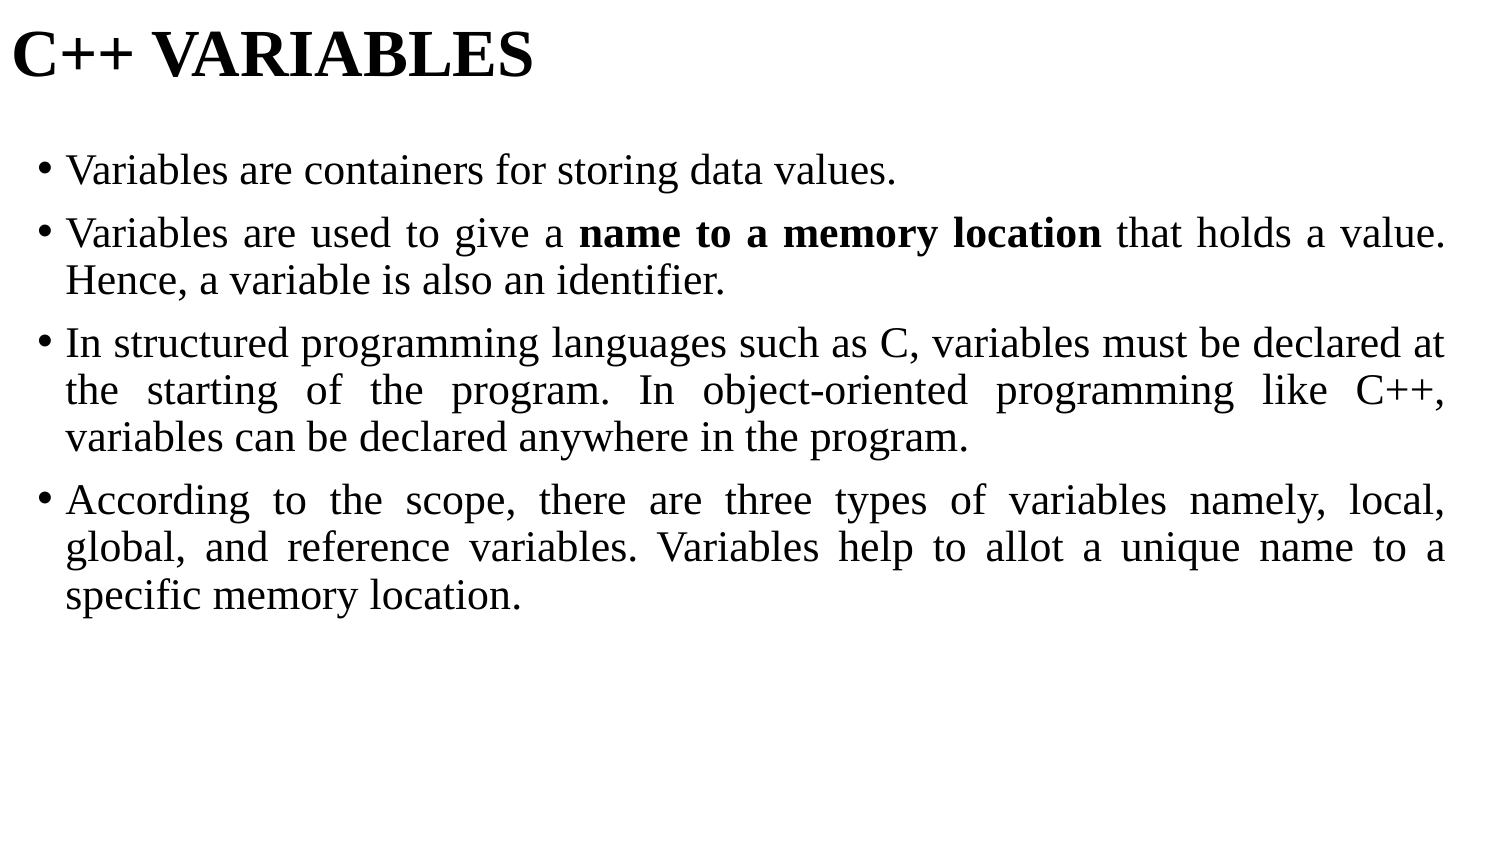

# C++ VARIABLES
Variables are containers for storing data values.
Variables are used to give a name to a memory location that holds a value. Hence, a variable is also an identifier.
In structured programming languages such as C, variables must be declared at the starting of the program. In object-oriented programming like C++, variables can be declared anywhere in the program.
According to the scope, there are three types of variables namely, local, global, and reference variables. Variables help to allot a unique name to a specific memory location.